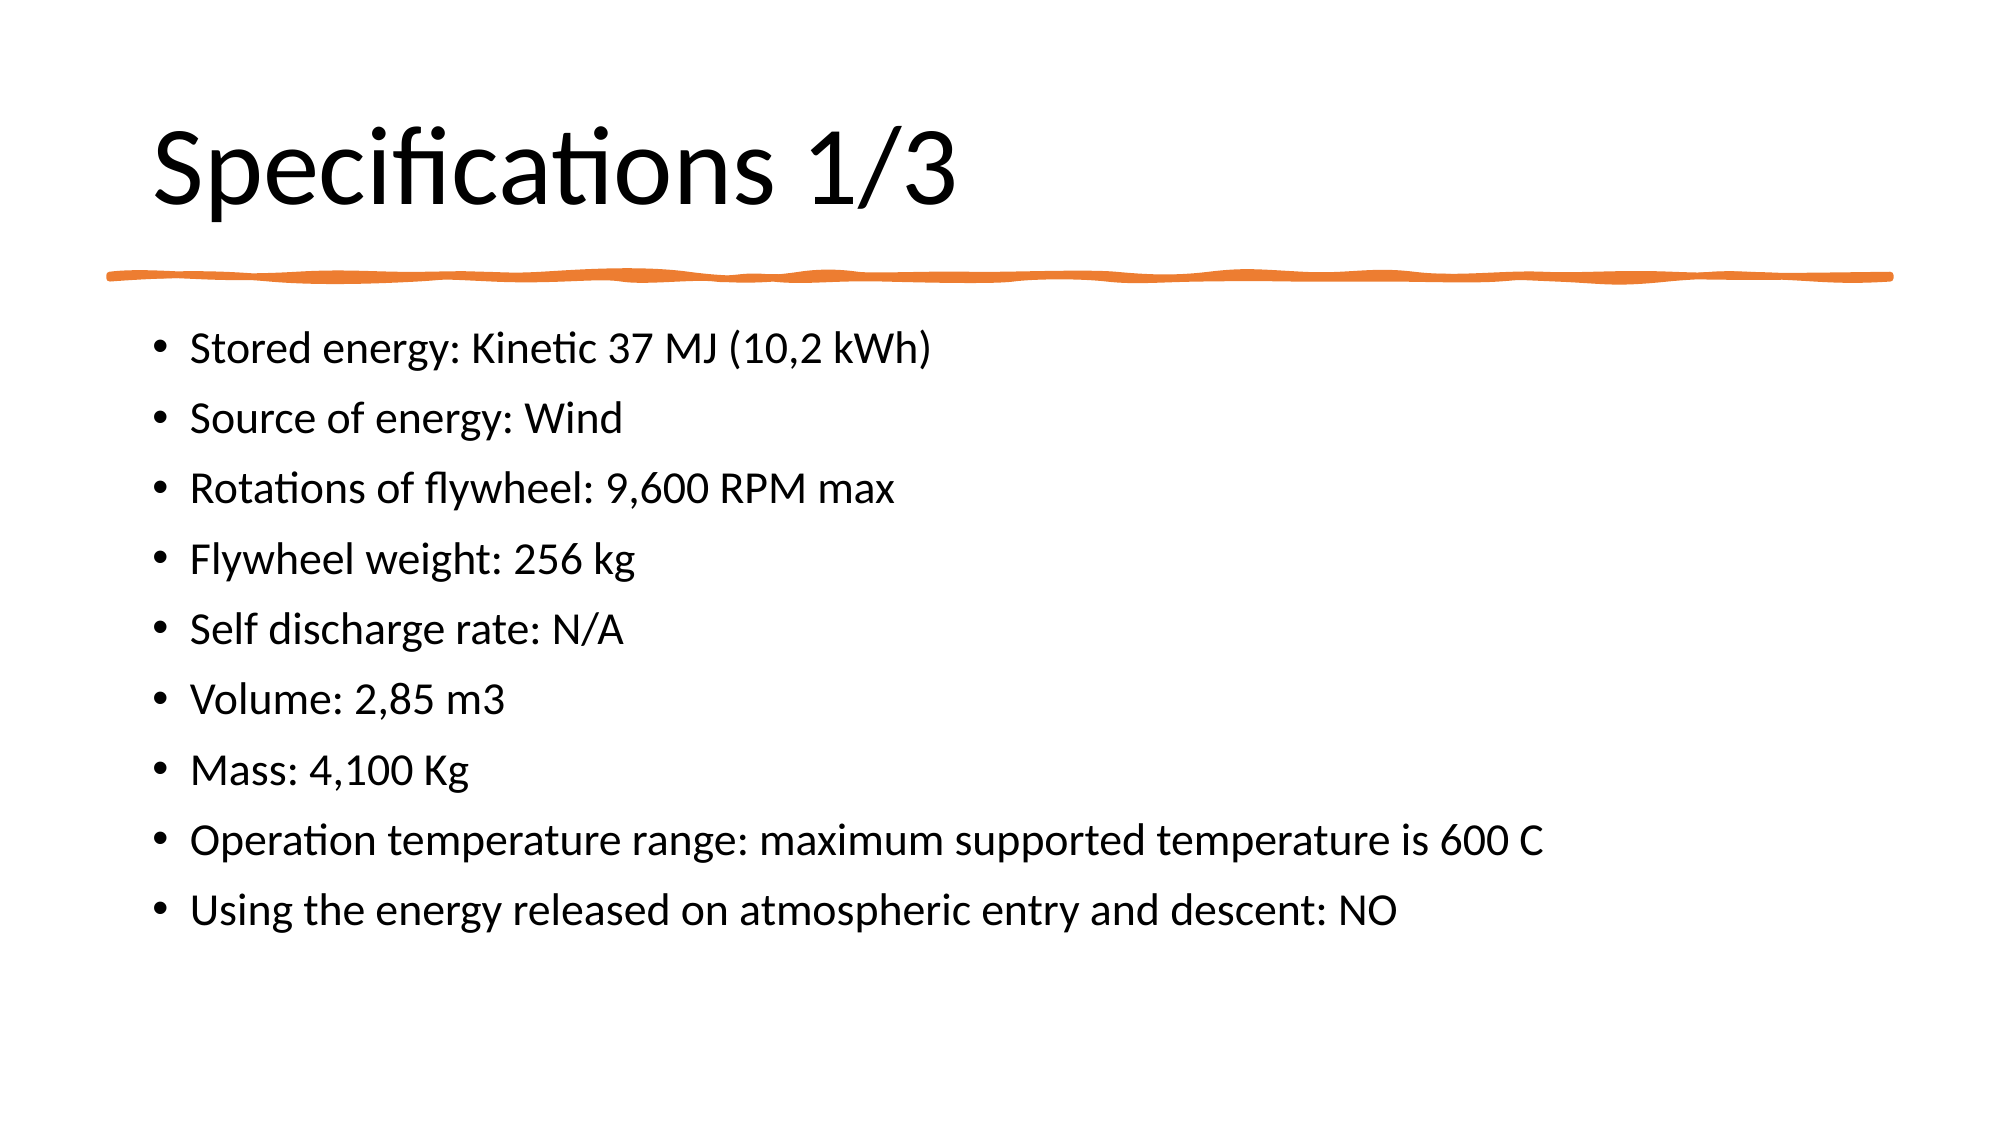

# Specifications 1/3

Stored energy: Kinetic 37 MJ (10,2 kWh)
Source of energy: Wind
Rotations of flywheel: 9,600 RPM max
Flywheel weight: 256 kg
Self discharge rate: N/A
Volume: 2,85 m3
Mass: 4,100 Kg
Operation temperature range: maximum supported temperature is 600 C
Using the energy released on atmospheric entry and descent: NO